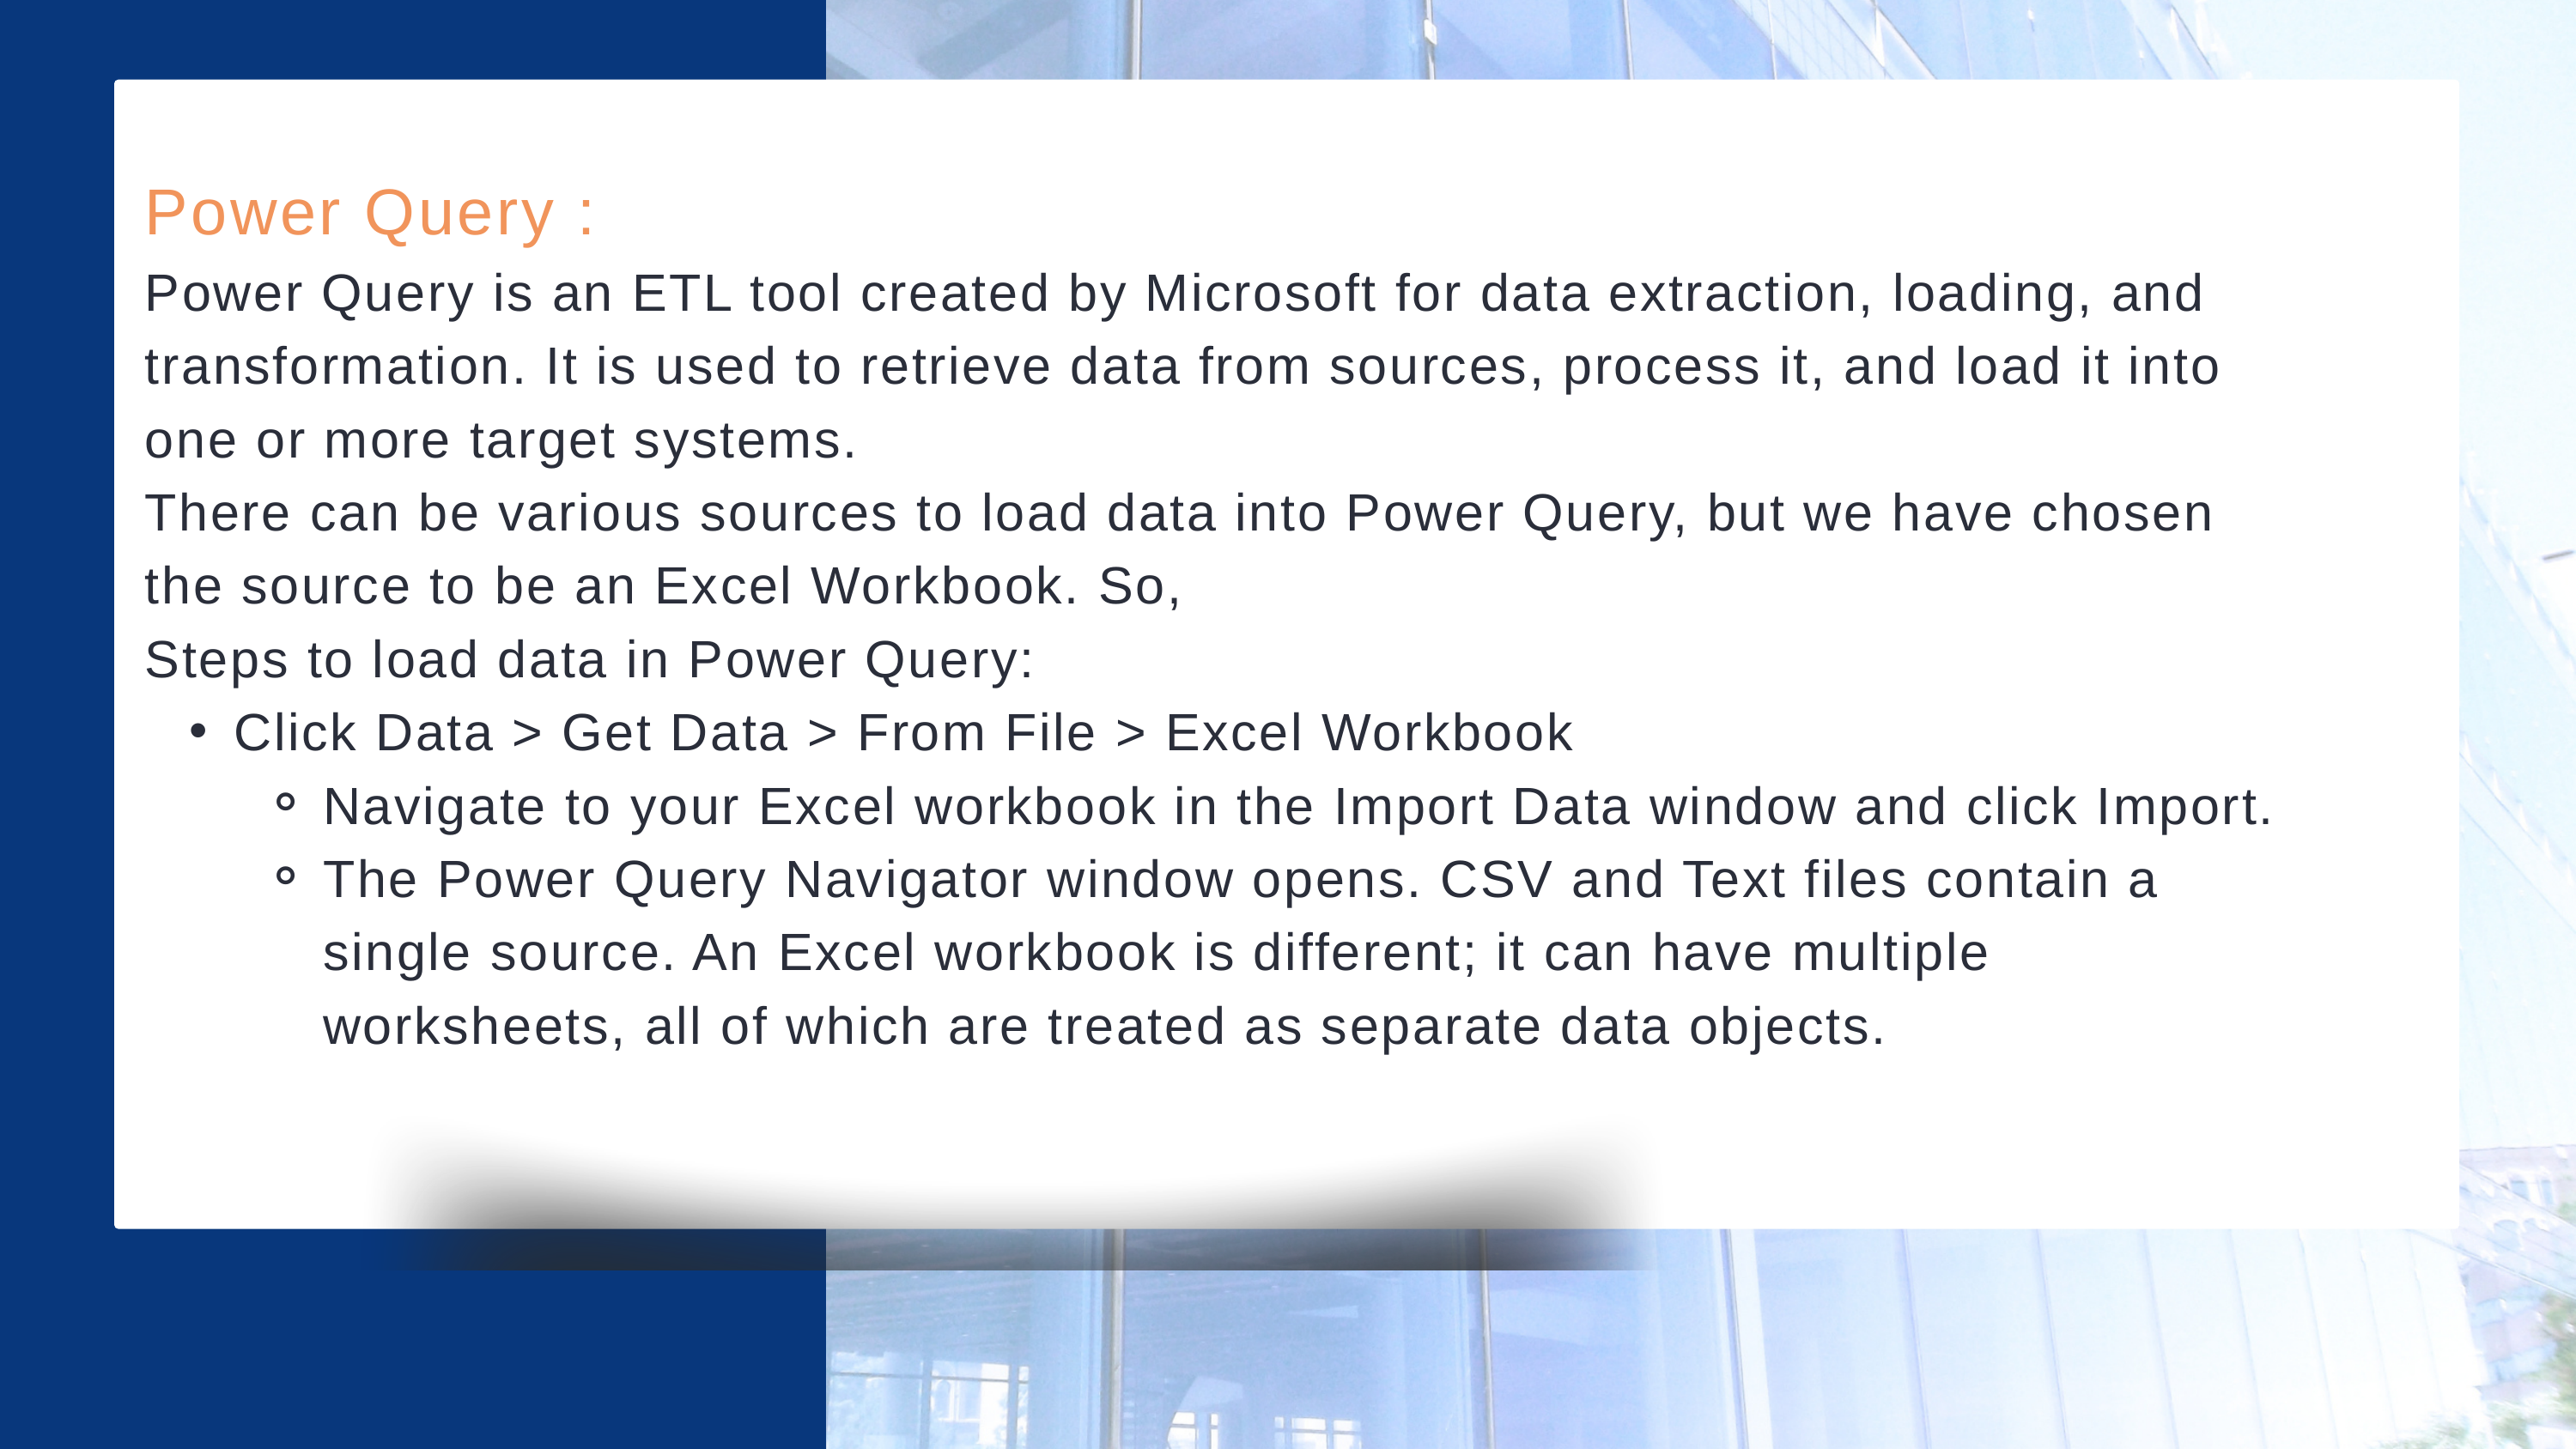

Power Query :
Power Query is an ETL tool created by Microsoft for data extraction, loading, and transformation. It is used to retrieve data from sources, process it, and load it into one or more target systems.
There can be various sources to load data into Power Query, but we have chosen the source to be an Excel Workbook. So,
Steps to load data in Power Query:
Click Data > Get Data > From File > Excel Workbook
Navigate to your Excel workbook in the Import Data window and click Import.
The Power Query Navigator window opens. CSV and Text files contain a single source. An Excel workbook is different; it can have multiple worksheets, all of which are treated as separate data objects.